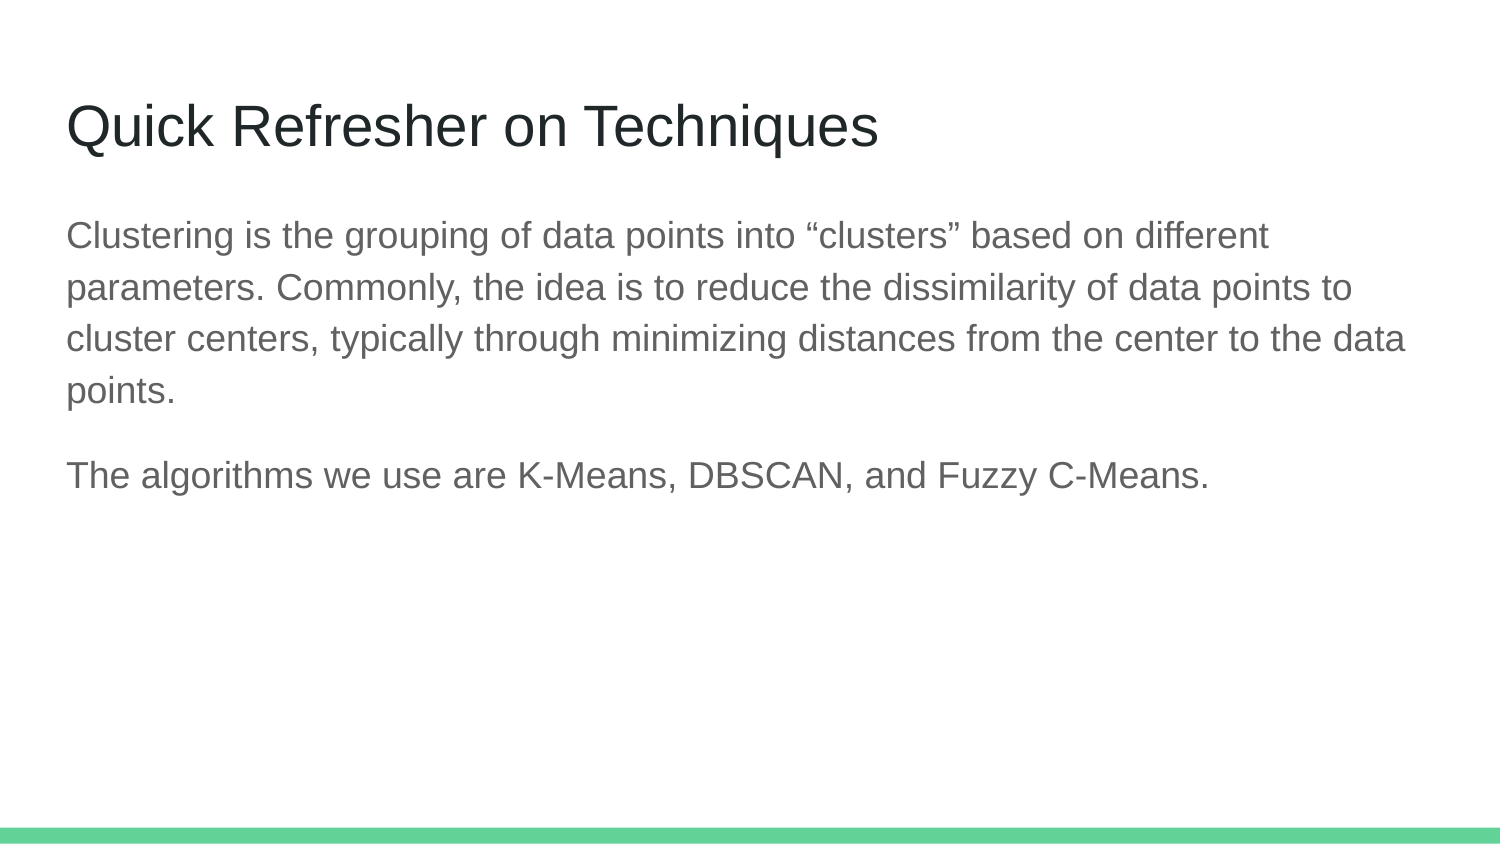

# Quick Refresher on Techniques
Clustering is the grouping of data points into “clusters” based on different parameters. Commonly, the idea is to reduce the dissimilarity of data points to cluster centers, typically through minimizing distances from the center to the data points.
The algorithms we use are K-Means, DBSCAN, and Fuzzy C-Means.